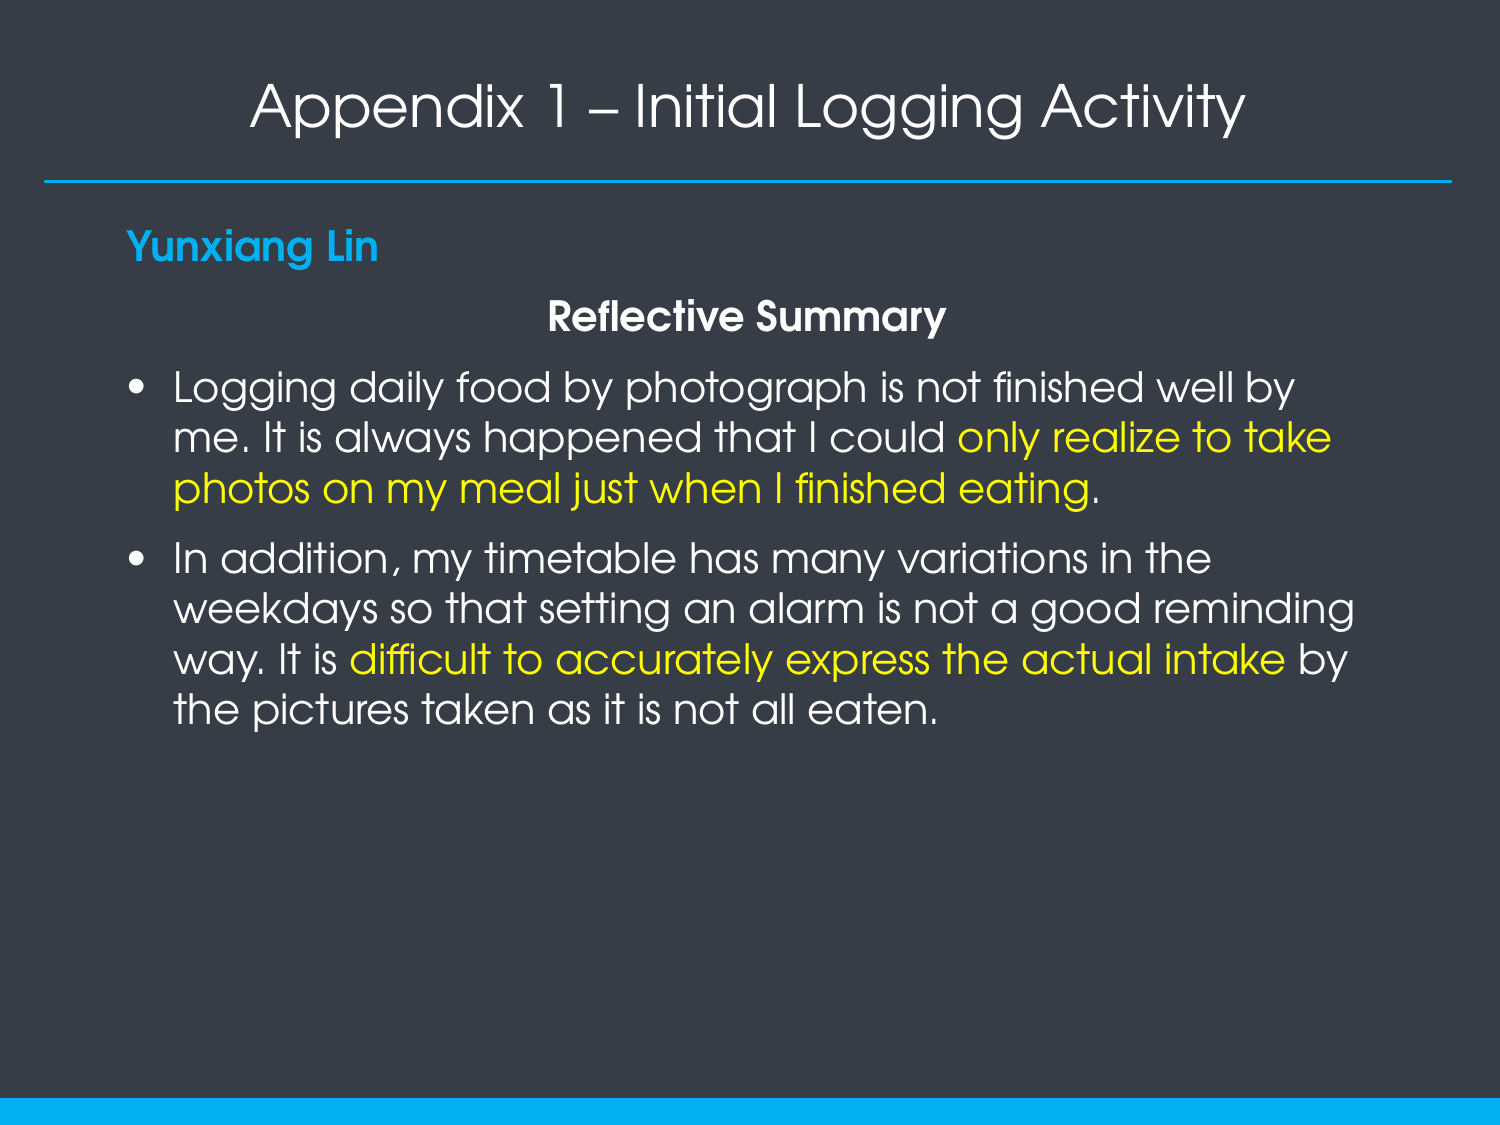

# Appendix 1 – Initial Logging Activity
Yunxiang Lin
Reflective Summary
Logging daily food by photograph is not finished well by me. It is always happened that I could only realize to take photos on my meal just when I finished eating.
In addition, my timetable has many variations in the weekdays so that setting an alarm is not a good reminding way. It is difficult to accurately express the actual intake by the pictures taken as it is not all eaten.